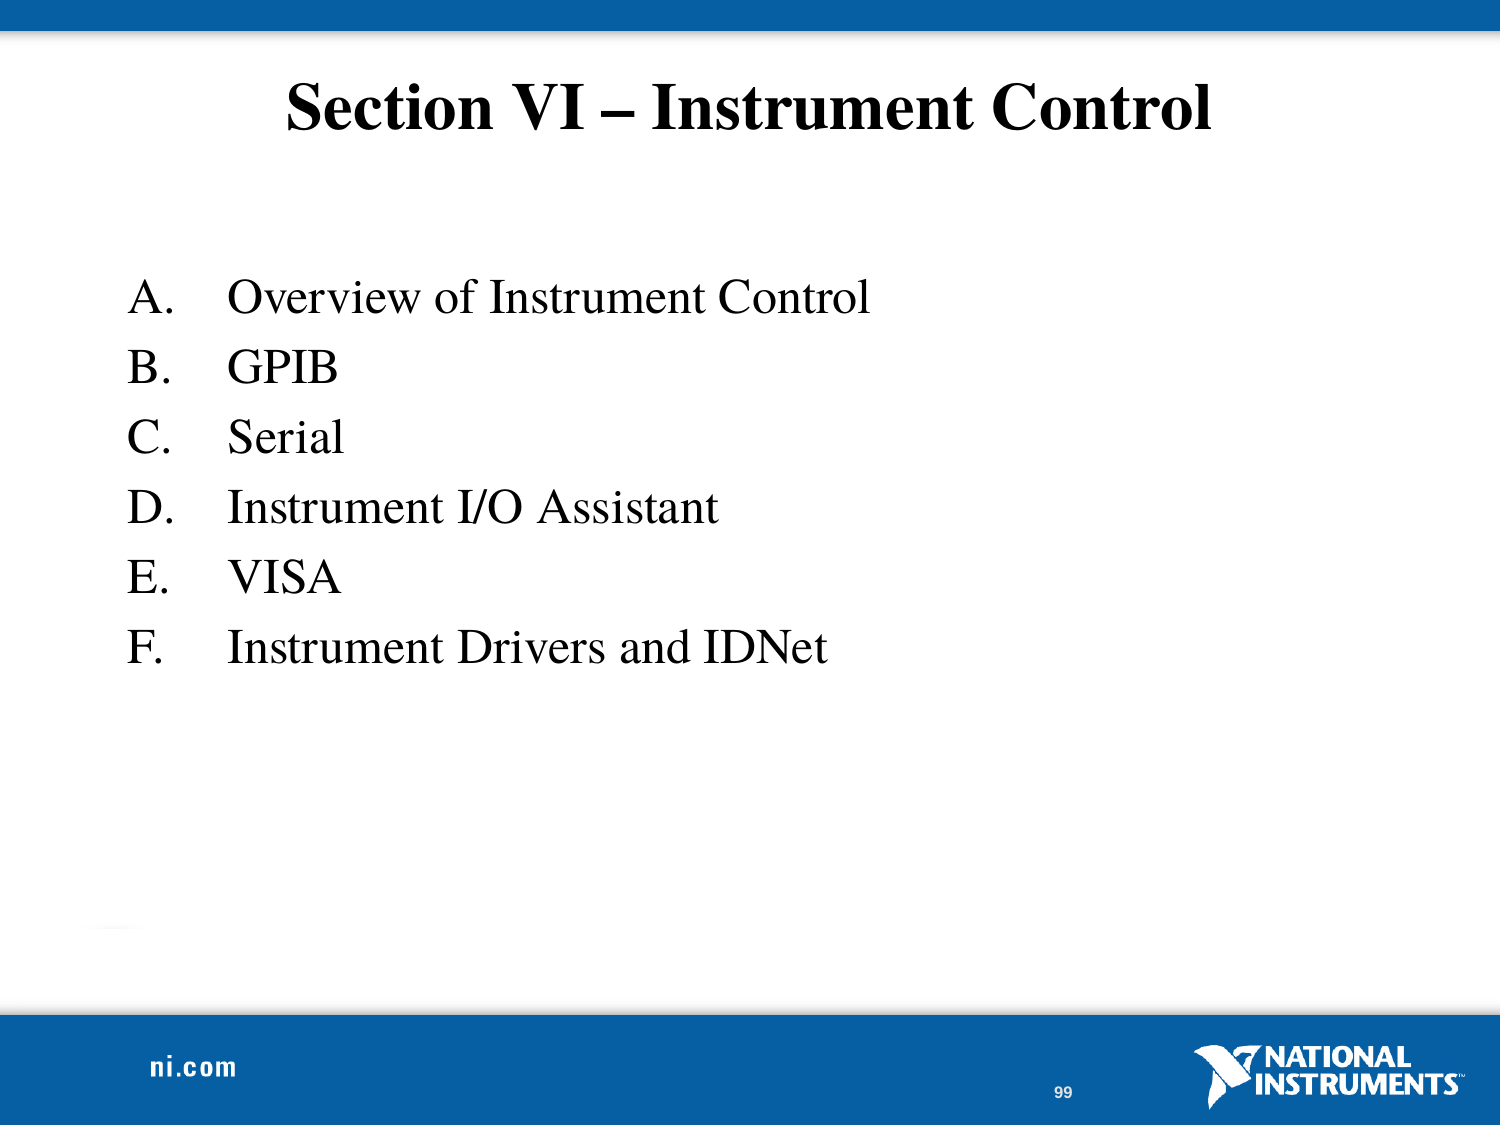

# Section VI – Instrument Control
Overview of Instrument Control
GPIB
Serial
Instrument I/O Assistant
VISA
Instrument Drivers and IDNet